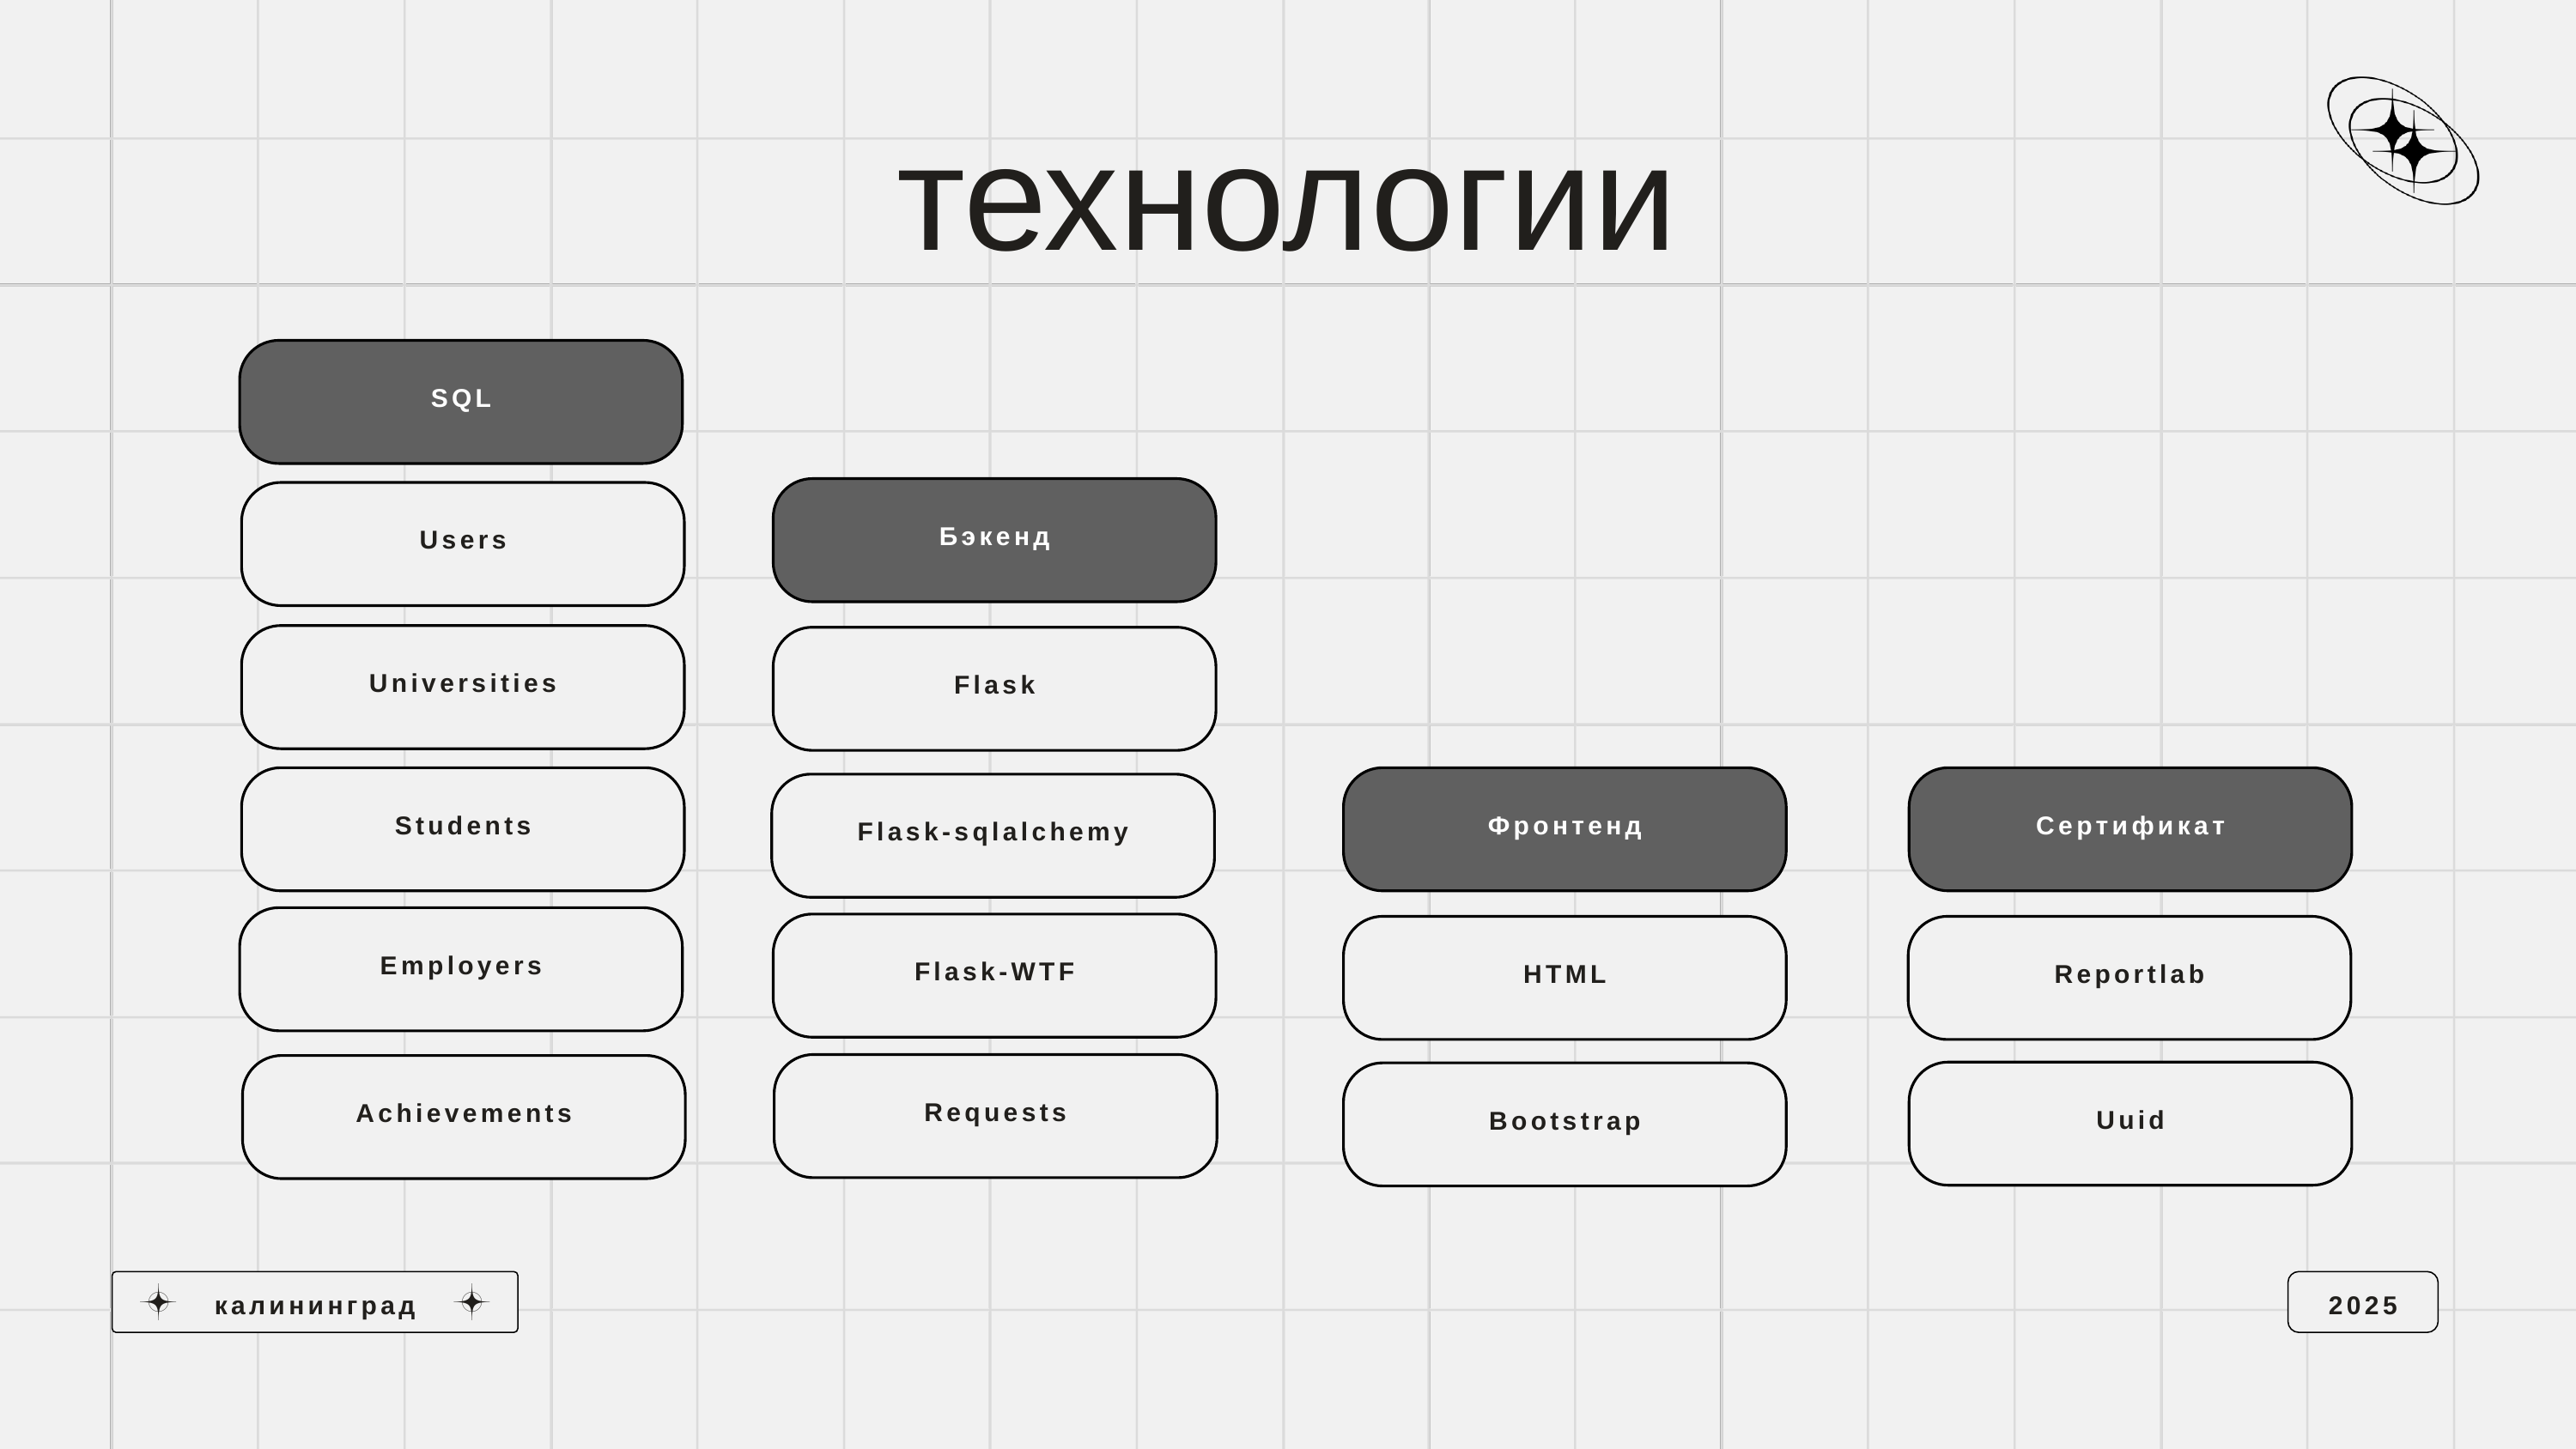

технологии

SQL

Бэкенд

Users

Universities

Flask

Students

Фронтенд

Сертификат

Flask-sqlalchemy

Employers

Flask-WTF

HTML

Reportlab

Requests

Achievements

Uuid

Bootstrap

калининград

2025